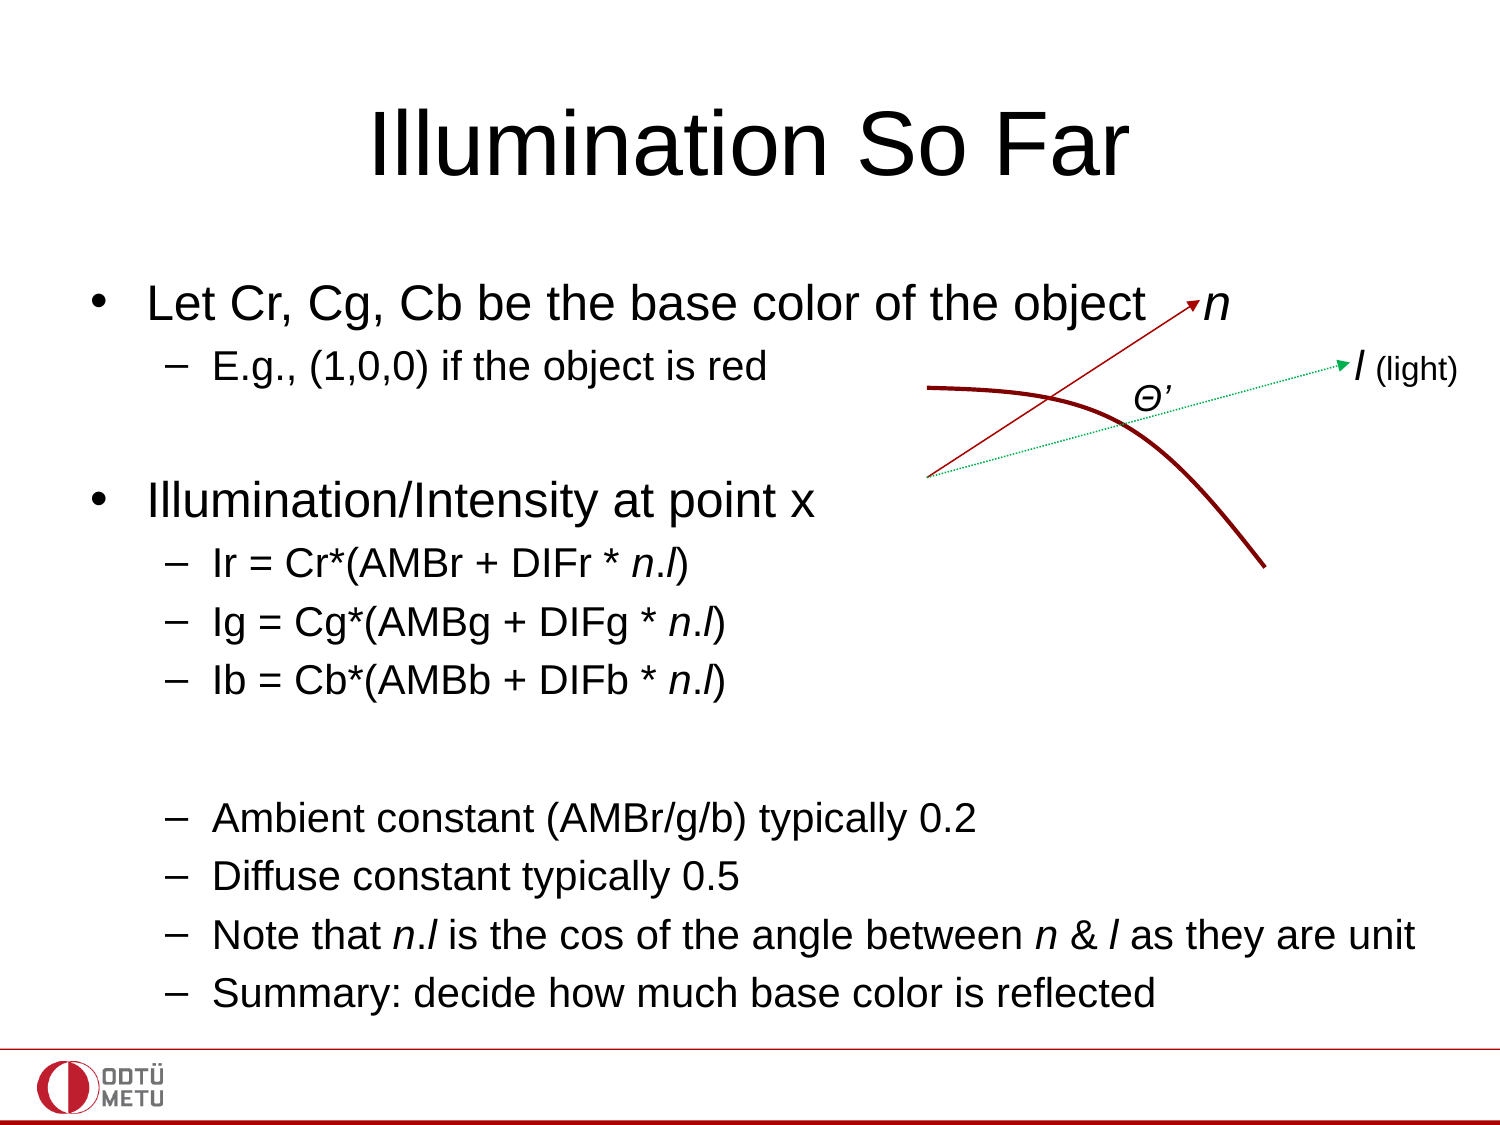

# Illumination So Far
Let Cr, Cg, Cb be the base color of the object    n
E.g., (1,0,0) if the object is red                                                   l (light)

Illumination/Intensity at point x
Ir = Cr*(AMBr + DIFr * n.l)
Ig = Cg*(AMBg + DIFg * n.l)
Ib = Cb*(AMBb + DIFb * n.l)

Ambient constant (AMBr/g/b) typically 0.2
Diffuse constant typically 0.5
Note that n.l is the cos of the angle between n & l as they are unit
Summary: decide how much base color is reflected

Θ’